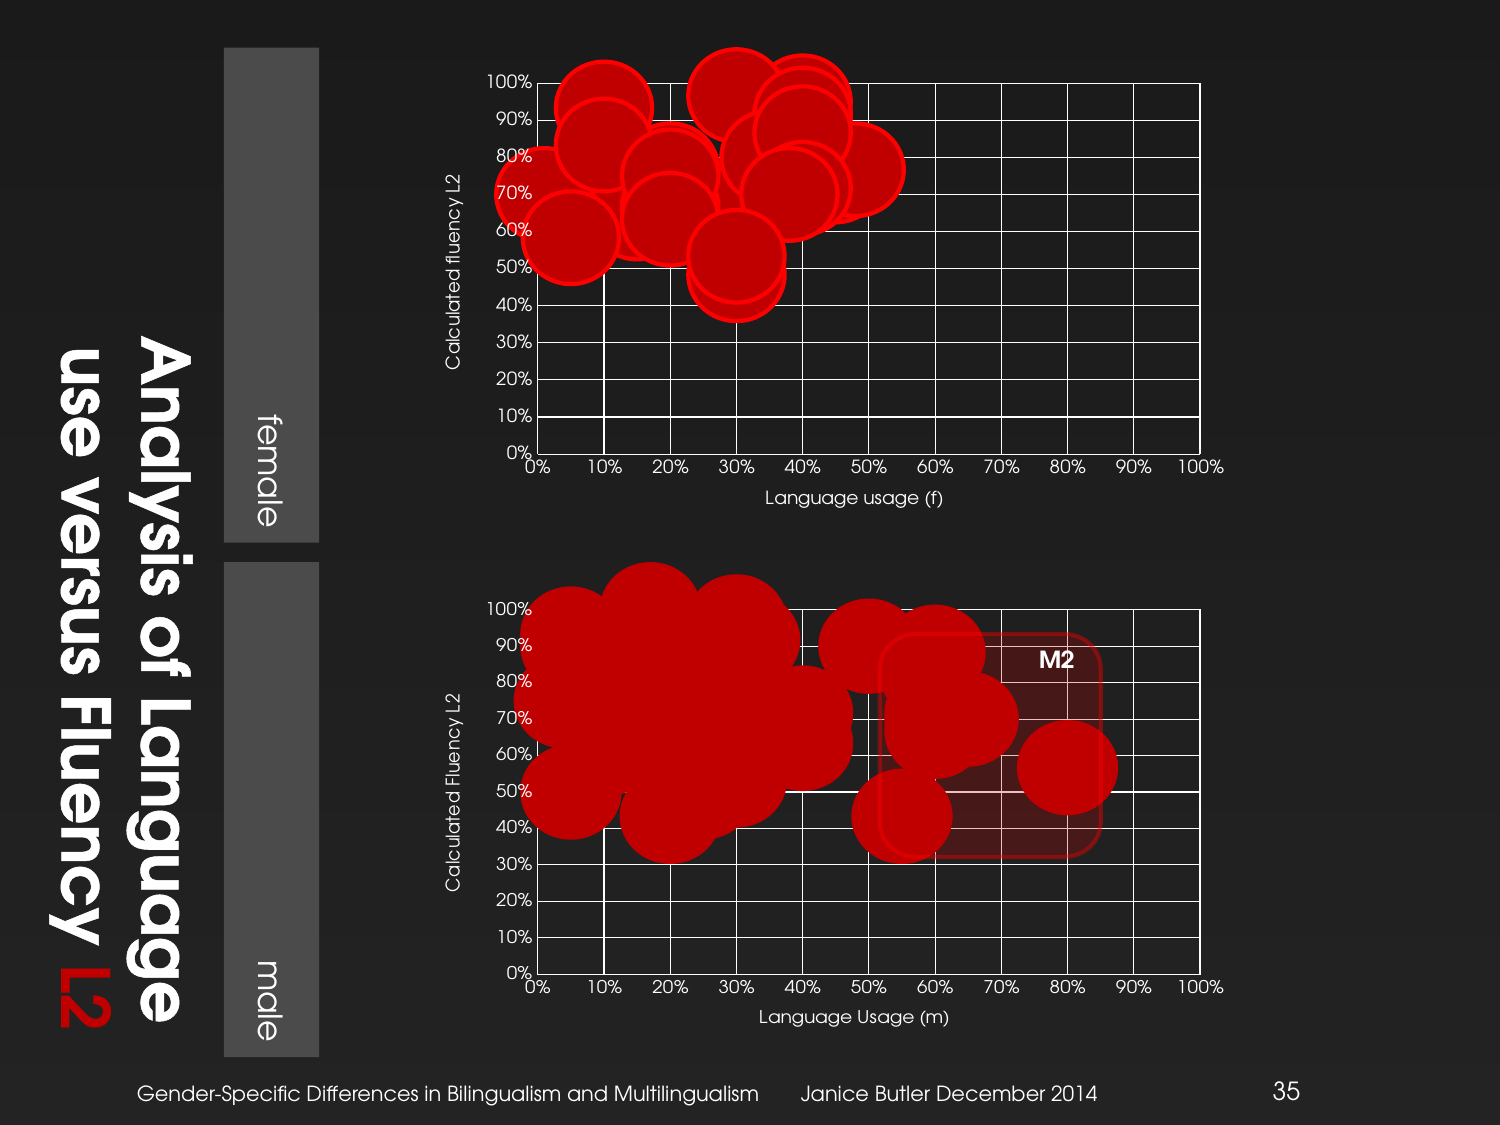

### Chart

| Category | Calculated Fluency L2 |
|---|---|
female
# Analysis of Language use versus Fluency L2
male

### Chart

| Category | Calculated Fluency L2 |
|---|---|
Gender-Specific Differences in Bilingualism and Multilingualism
Janice Butler December 2014
35